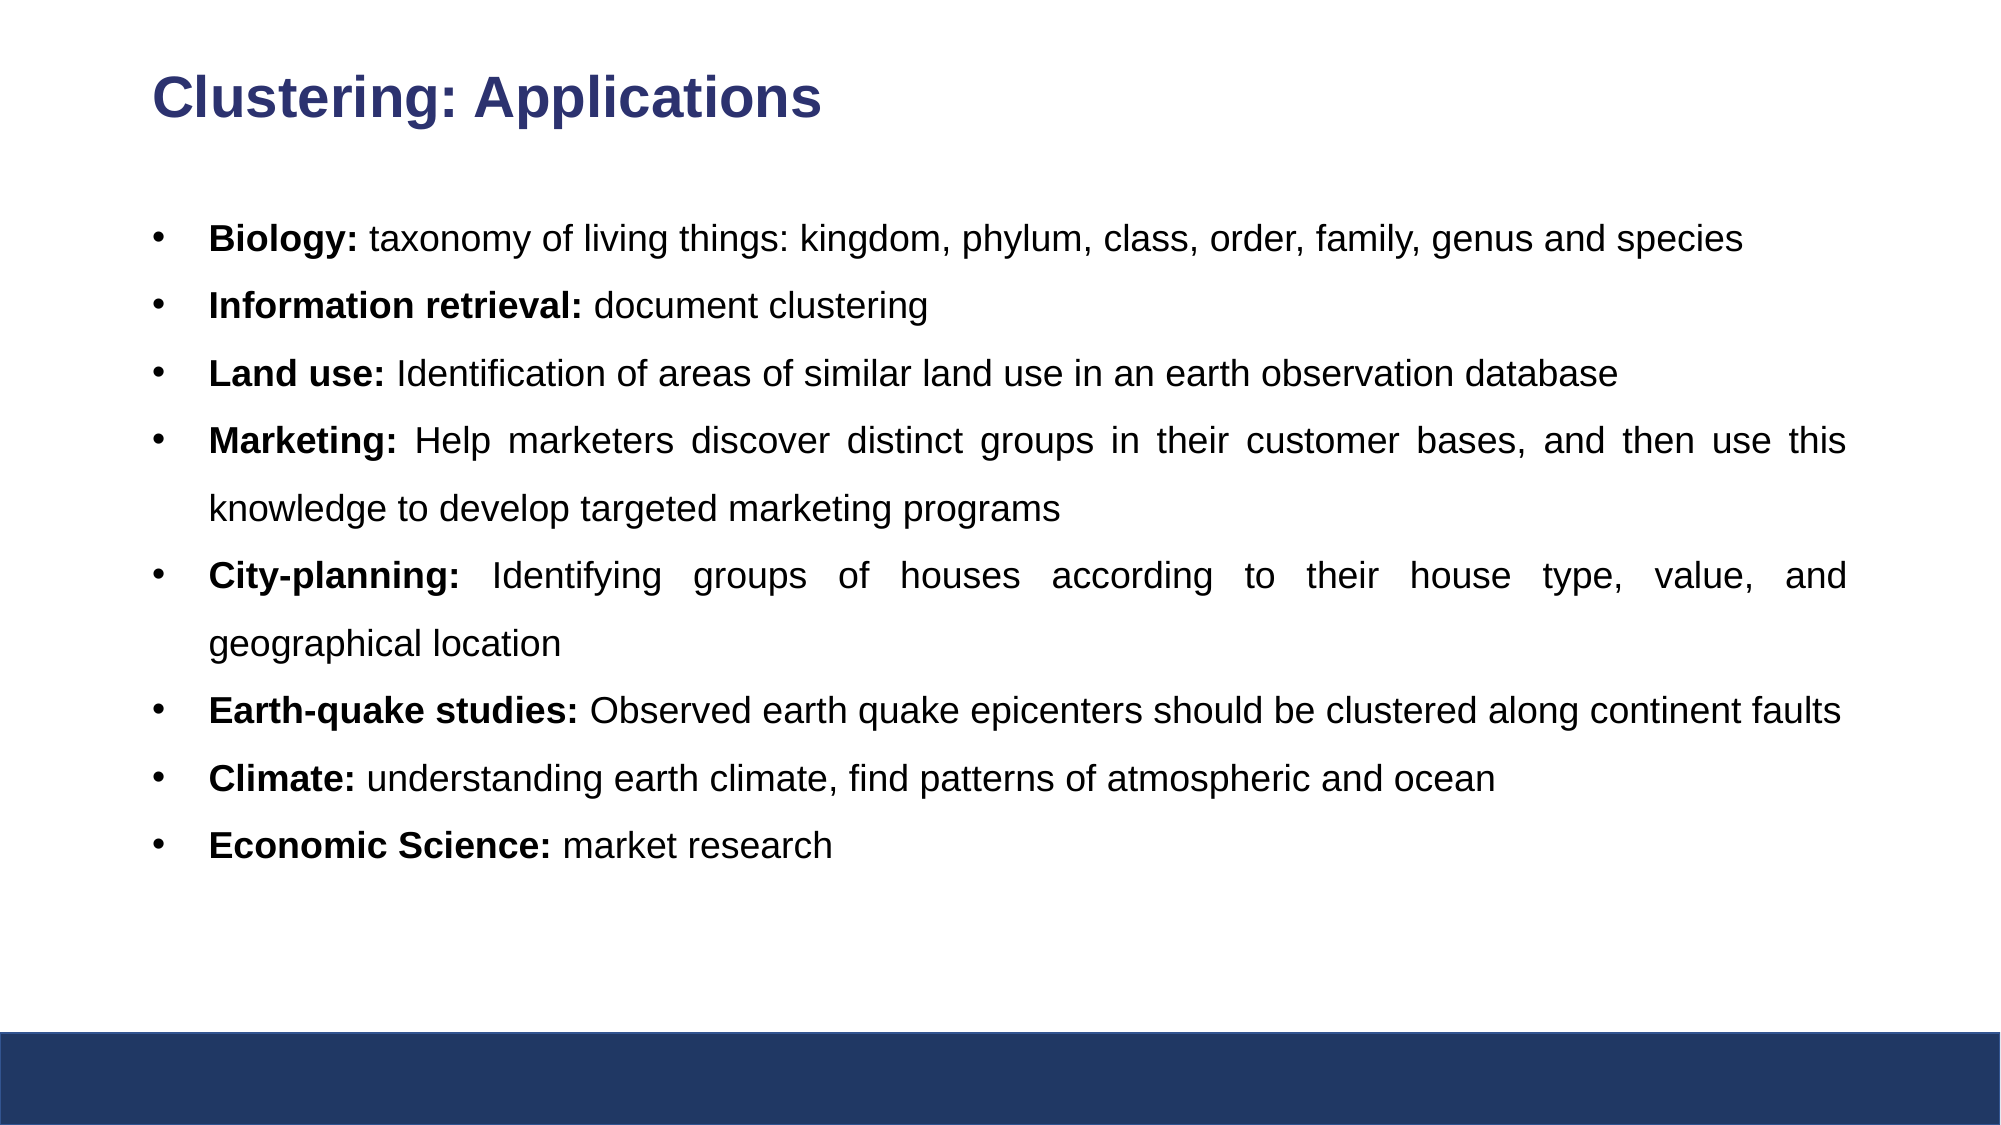

Clustering: Applications
Biology: taxonomy of living things: kingdom, phylum, class, order, family, genus and species
Information retrieval: document clustering
Land use: Identification of areas of similar land use in an earth observation database
Marketing: Help marketers discover distinct groups in their customer bases, and then use this knowledge to develop targeted marketing programs
City-planning: Identifying groups of houses according to their house type, value, and geographical location
Earth-quake studies: Observed earth quake epicenters should be clustered along continent faults
Climate: understanding earth climate, find patterns of atmospheric and ocean
Economic Science: market research
78